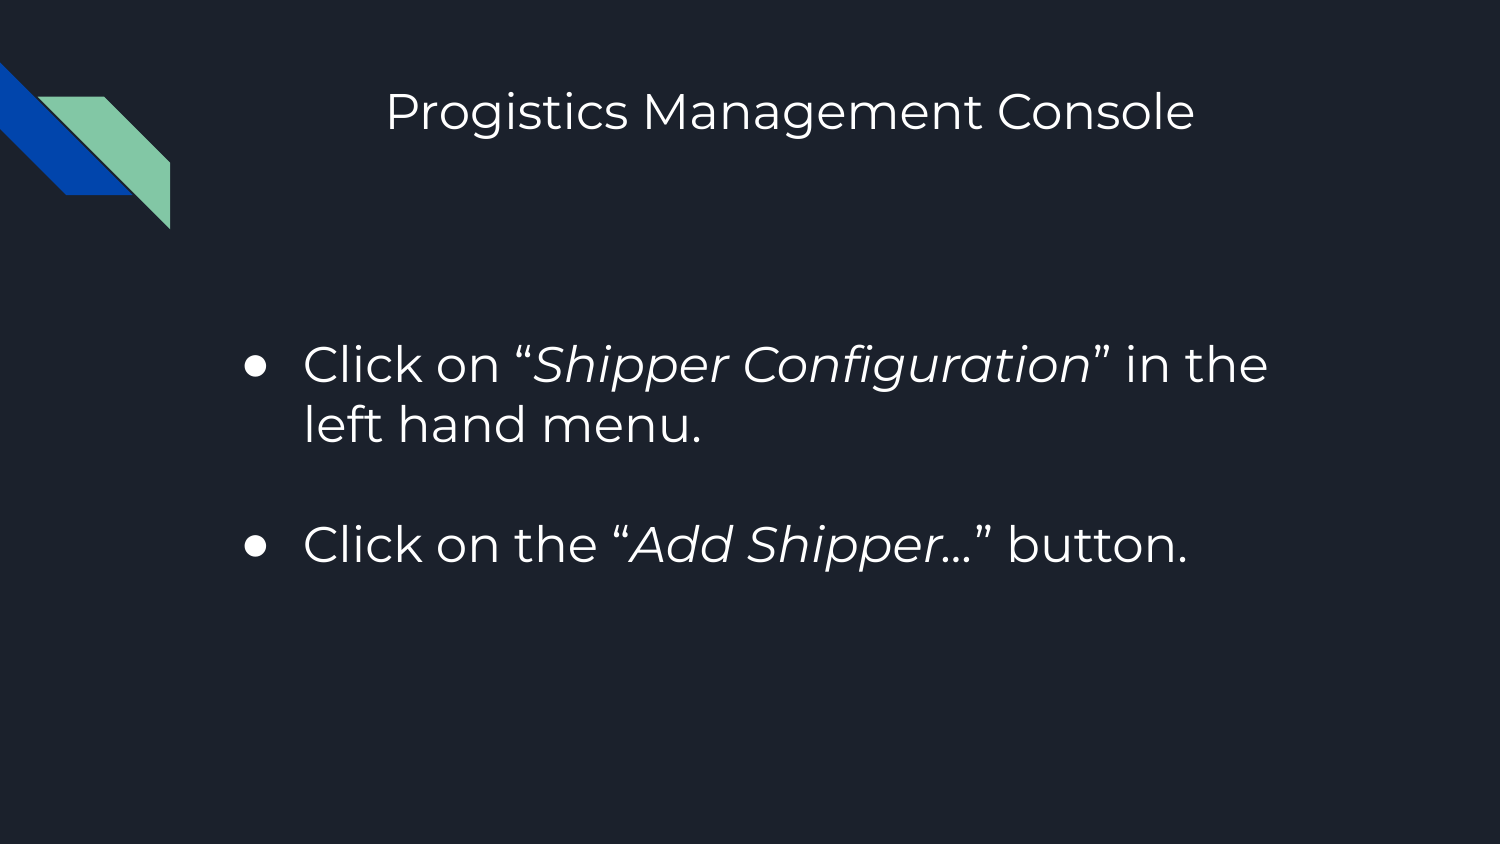

# Progistics Management Console

Click on “Shipper Configuration” in the left hand menu.

Click on the “Add Shipper...” button.